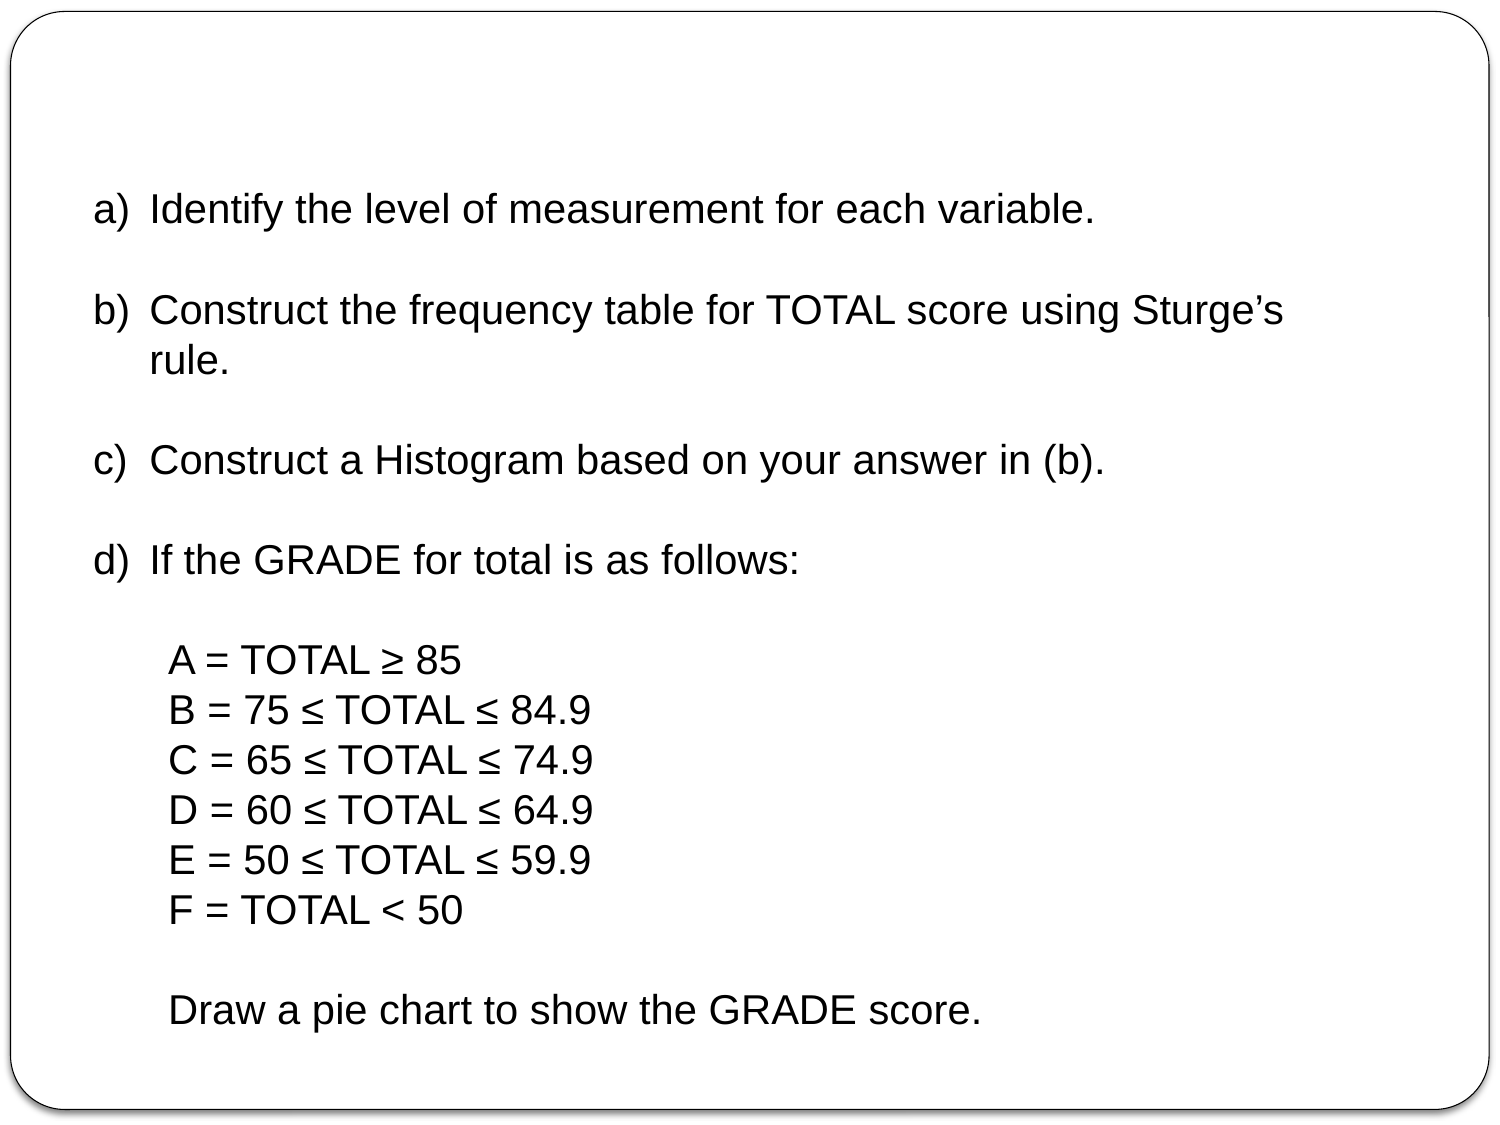

Identify the level of measurement for each variable.

Construct the frequency table for TOTAL score using Sturge’s rule.

Construct a Histogram based on your answer in (b).

If the grade for total is as follows:

A = TOTAL ≥ 85
B = 75 ≤ TOTAL ≤ 84.9
C = 65 ≤ TOTAL ≤ 74.9
D = 60 ≤ TOTAL ≤ 64.9
E = 50 ≤ TOTAL ≤ 59.9
F = TOTAL < 50

Draw a pie chart to show the GRADE score.